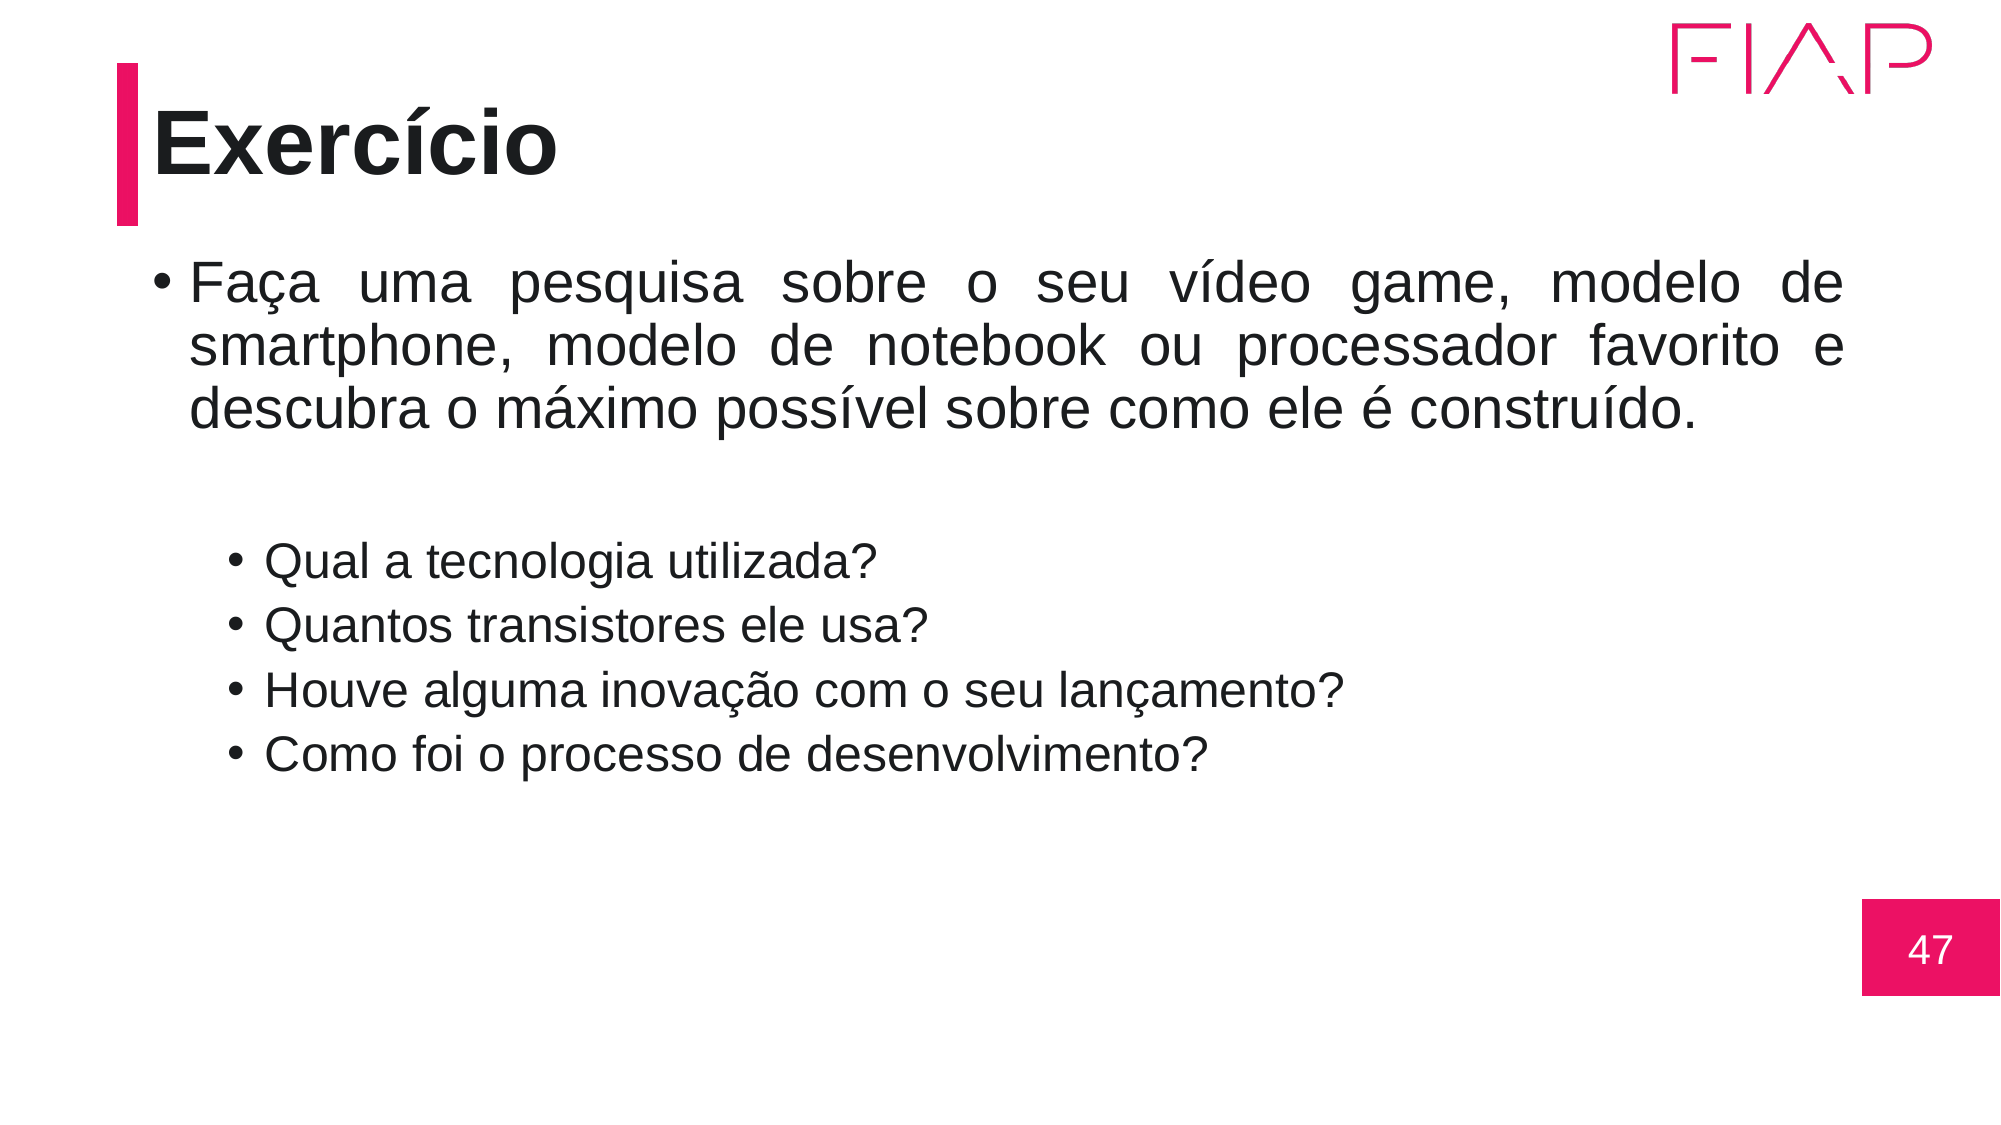

# Exercício
Faça uma pesquisa sobre o seu vídeo game, modelo de smartphone, modelo de notebook ou processador favorito e descubra o máximo possível sobre como ele é construído.

Qual a tecnologia utilizada?
Quantos transistores ele usa?
Houve alguma inovação com o seu lançamento?
Como foi o processo de desenvolvimento?
47